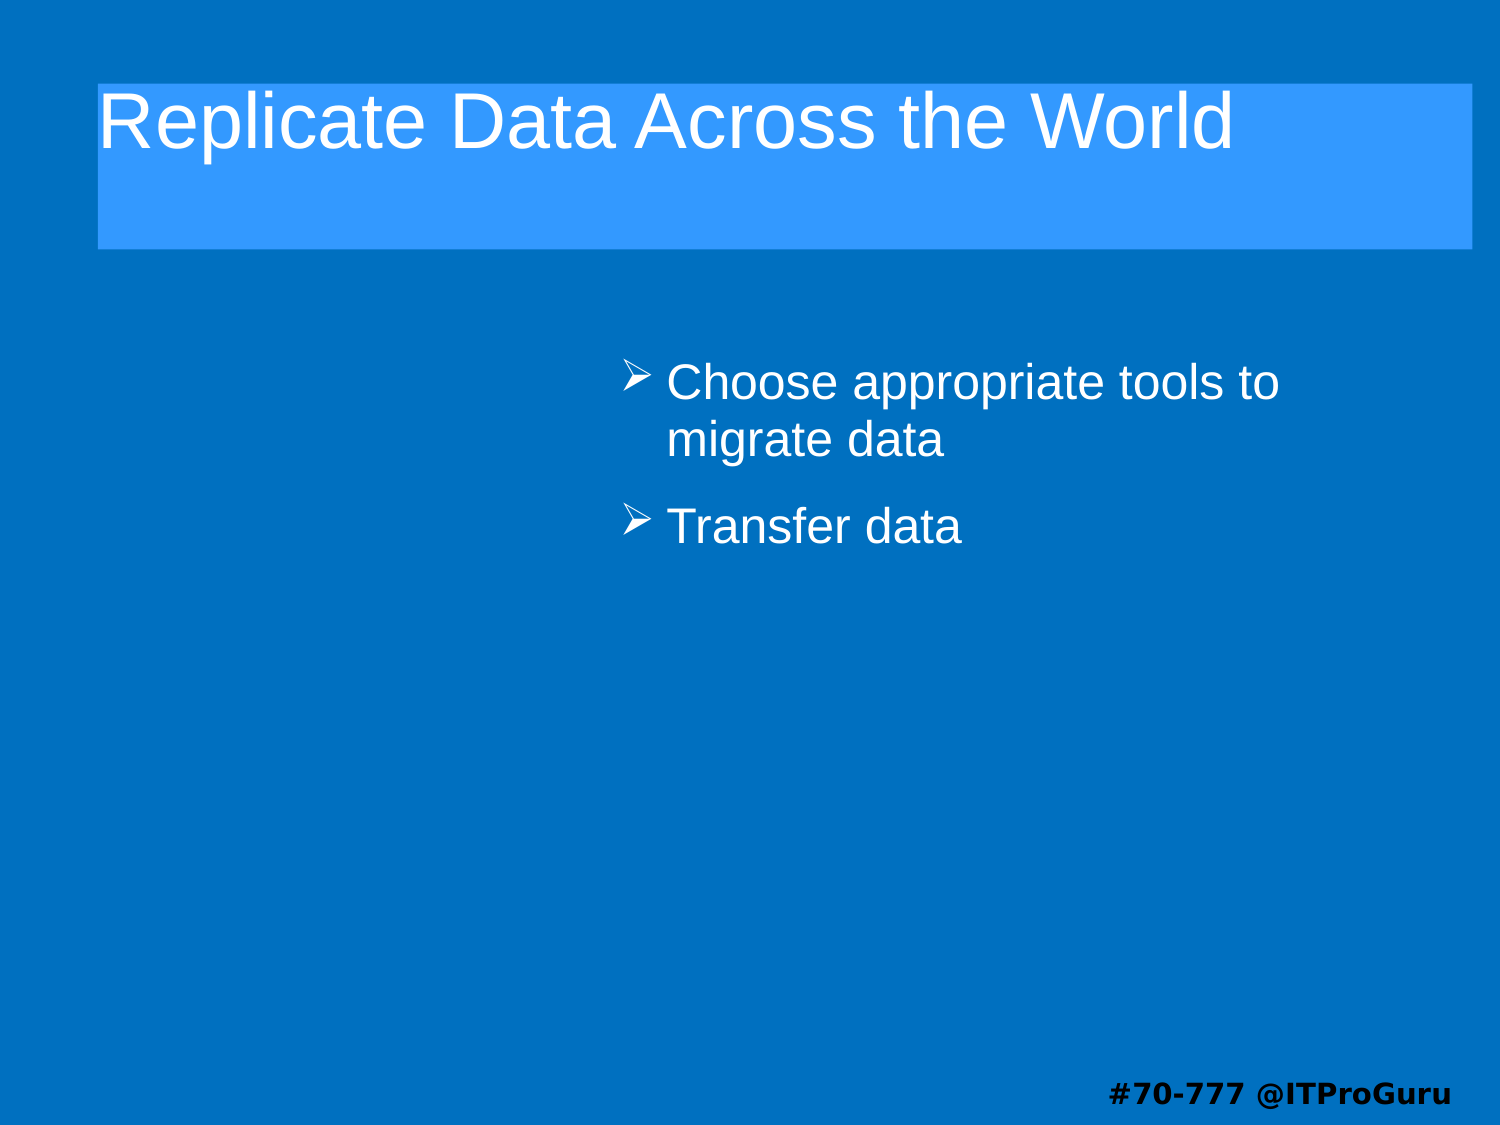

# Replicate Data Across the World
Choose appropriate tools to migrate data
Transfer data